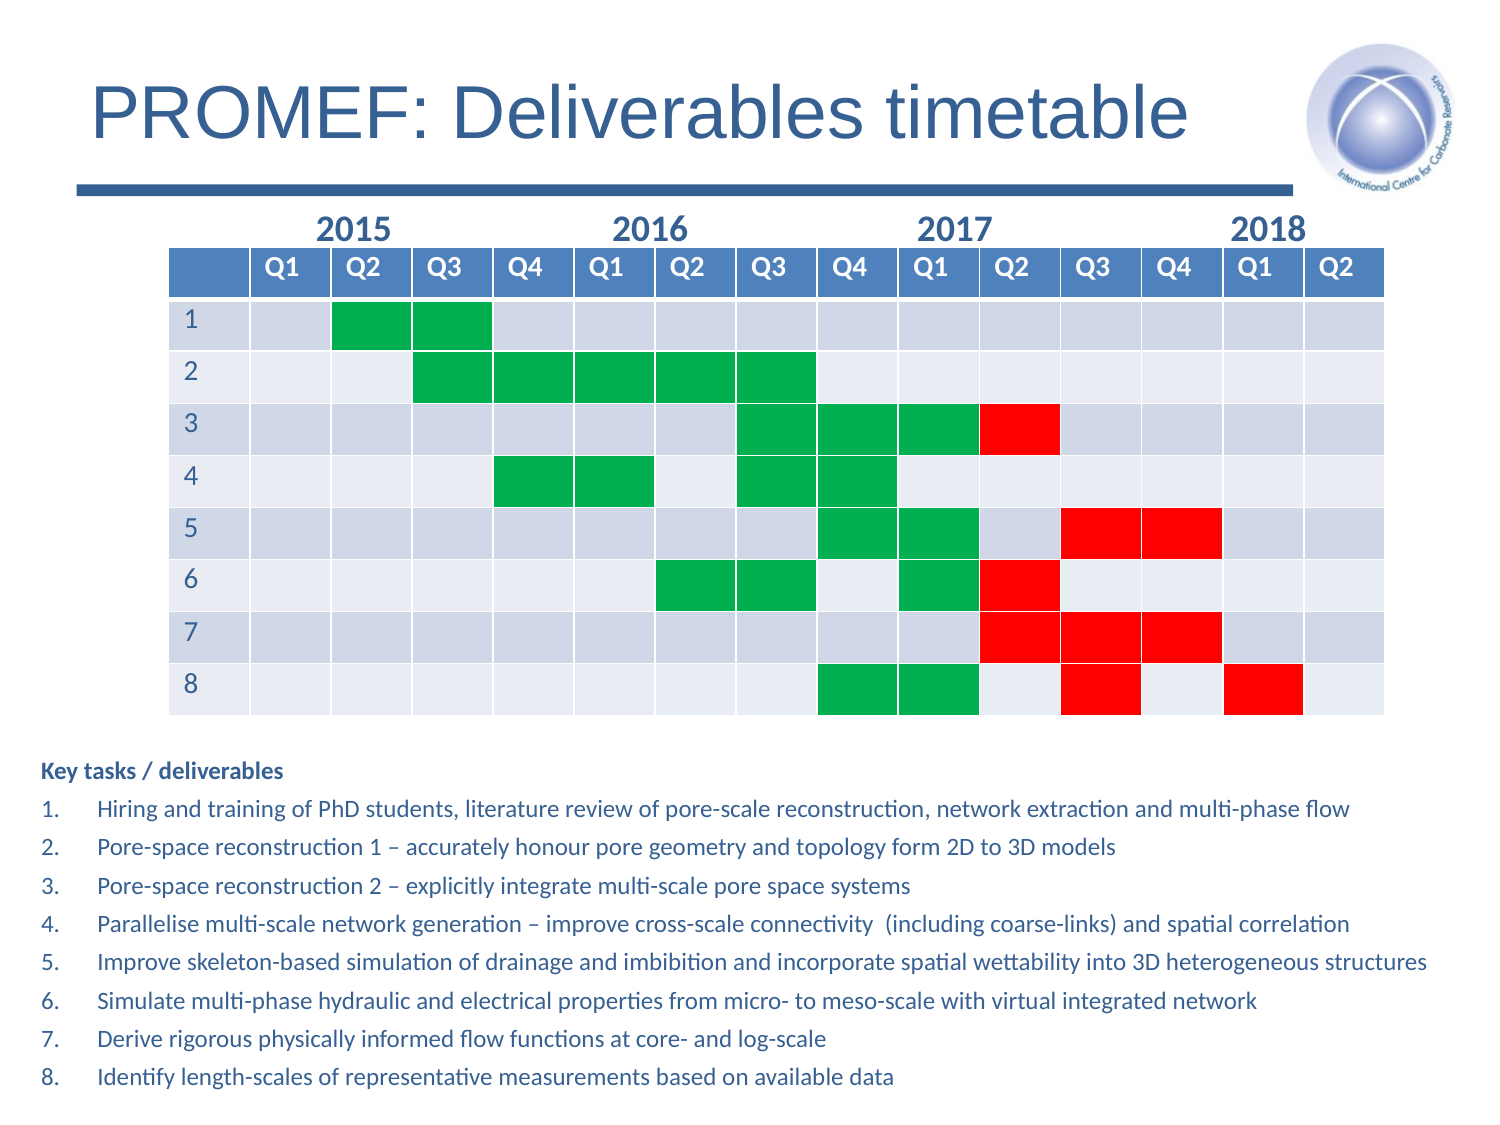

# PROMEF: Deliverables timetable
2015                          2016                           2017                            2018
|  | Q1 | Q2 | Q3 | Q4 | Q1 | Q2 | Q3 | Q4 | Q1 | Q2 | Q3 | Q4 | Q1 | Q2 |
| --- | --- | --- | --- | --- | --- | --- | --- | --- | --- | --- | --- | --- | --- | --- |
| 1 |  |  |  |  |  |  |  |  |  |  |  |  |  |  |
| 2 |  |  |  |  |  |  |  |  |  |  |  |  |  |  |
| 3 |  |  |  |  |  |  |  |  |  |  |  |  |  |  |
| 4 |  |  |  |  |  |  |  |  |  |  |  |  |  |  |
| 5 |  |  |  |  |  |  |  |  |  |  |  |  |  |  |
| 6 |  |  |  |  |  |  |  |  |  |  |  |  |  |  |
| 7 |  |  |  |  |  |  |  |  |  |  |  |  |  |  |
| 8 |  |  |  |  |  |  |  |  |  |  |  |  |  |  |
Key tasks / deliverables
Hiring and training of PhD students, literature review of pore-scale reconstruction, network extraction and multi-phase flow
Pore-space reconstruction 1 – accurately honour pore geometry and topology form 2D to 3D models
Pore-space reconstruction 2 – explicitly integrate multi-scale pore space systems
Parallelise multi-scale network generation – improve cross-scale connectivity  (including coarse-links) and spatial correlation
Improve skeleton-based simulation of drainage and imbibition and incorporate spatial wettability into 3D heterogeneous structures
Simulate multi-phase hydraulic and electrical properties from micro- to meso-scale with virtual integrated network
Derive rigorous physically informed flow functions at core- and log-scale
Identify length-scales of representative measurements based on available data